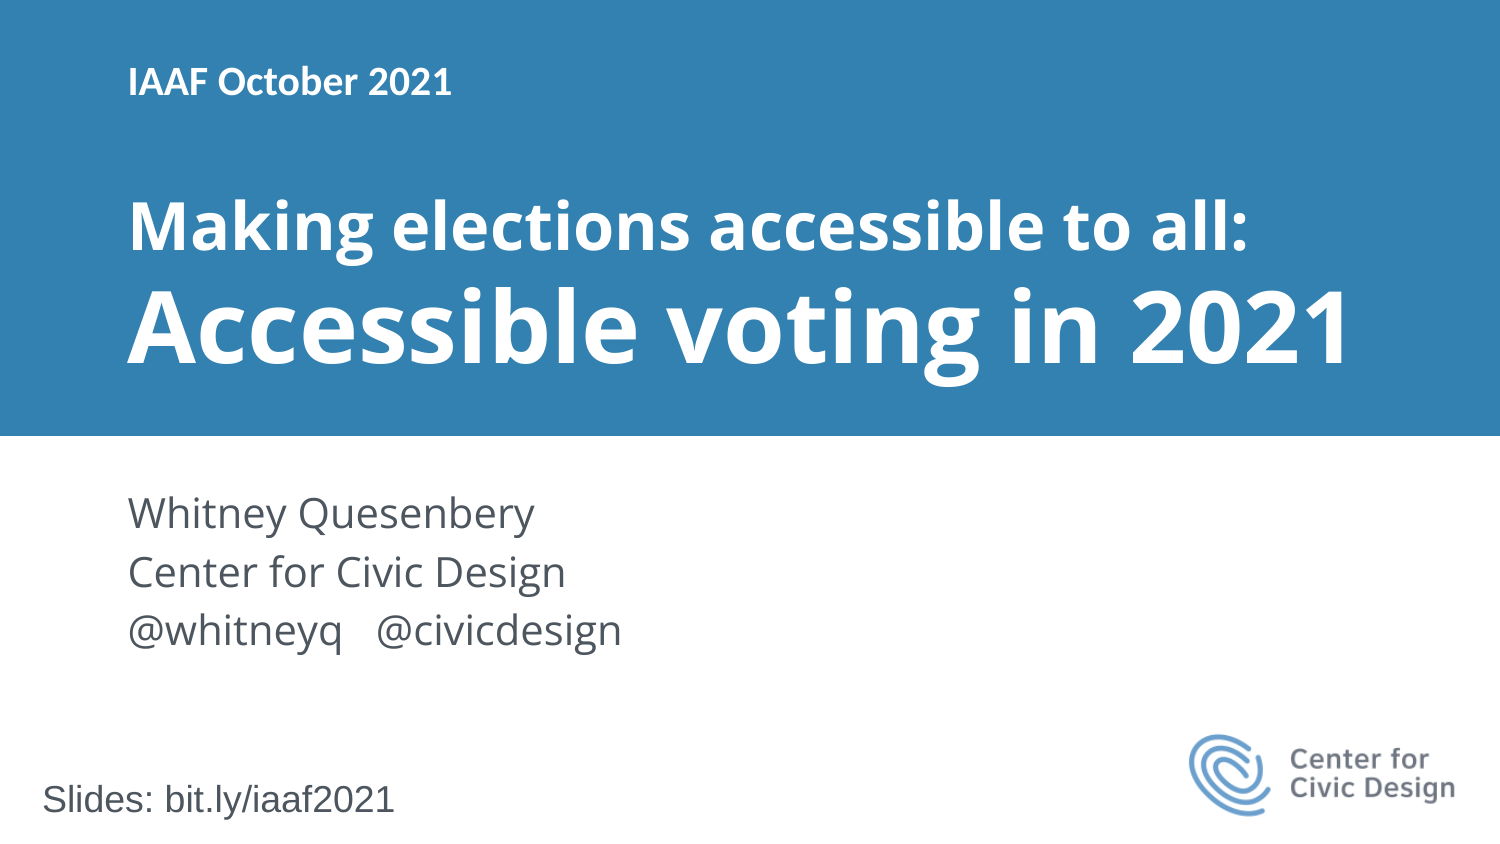

IAAF October 2021
# Making elections accessible to all: Accessible voting in 2021
Whitney Quesenbery
Center for Civic Design
@whitneyq   @civicdesign

Slides: bit.ly/iaaf2021